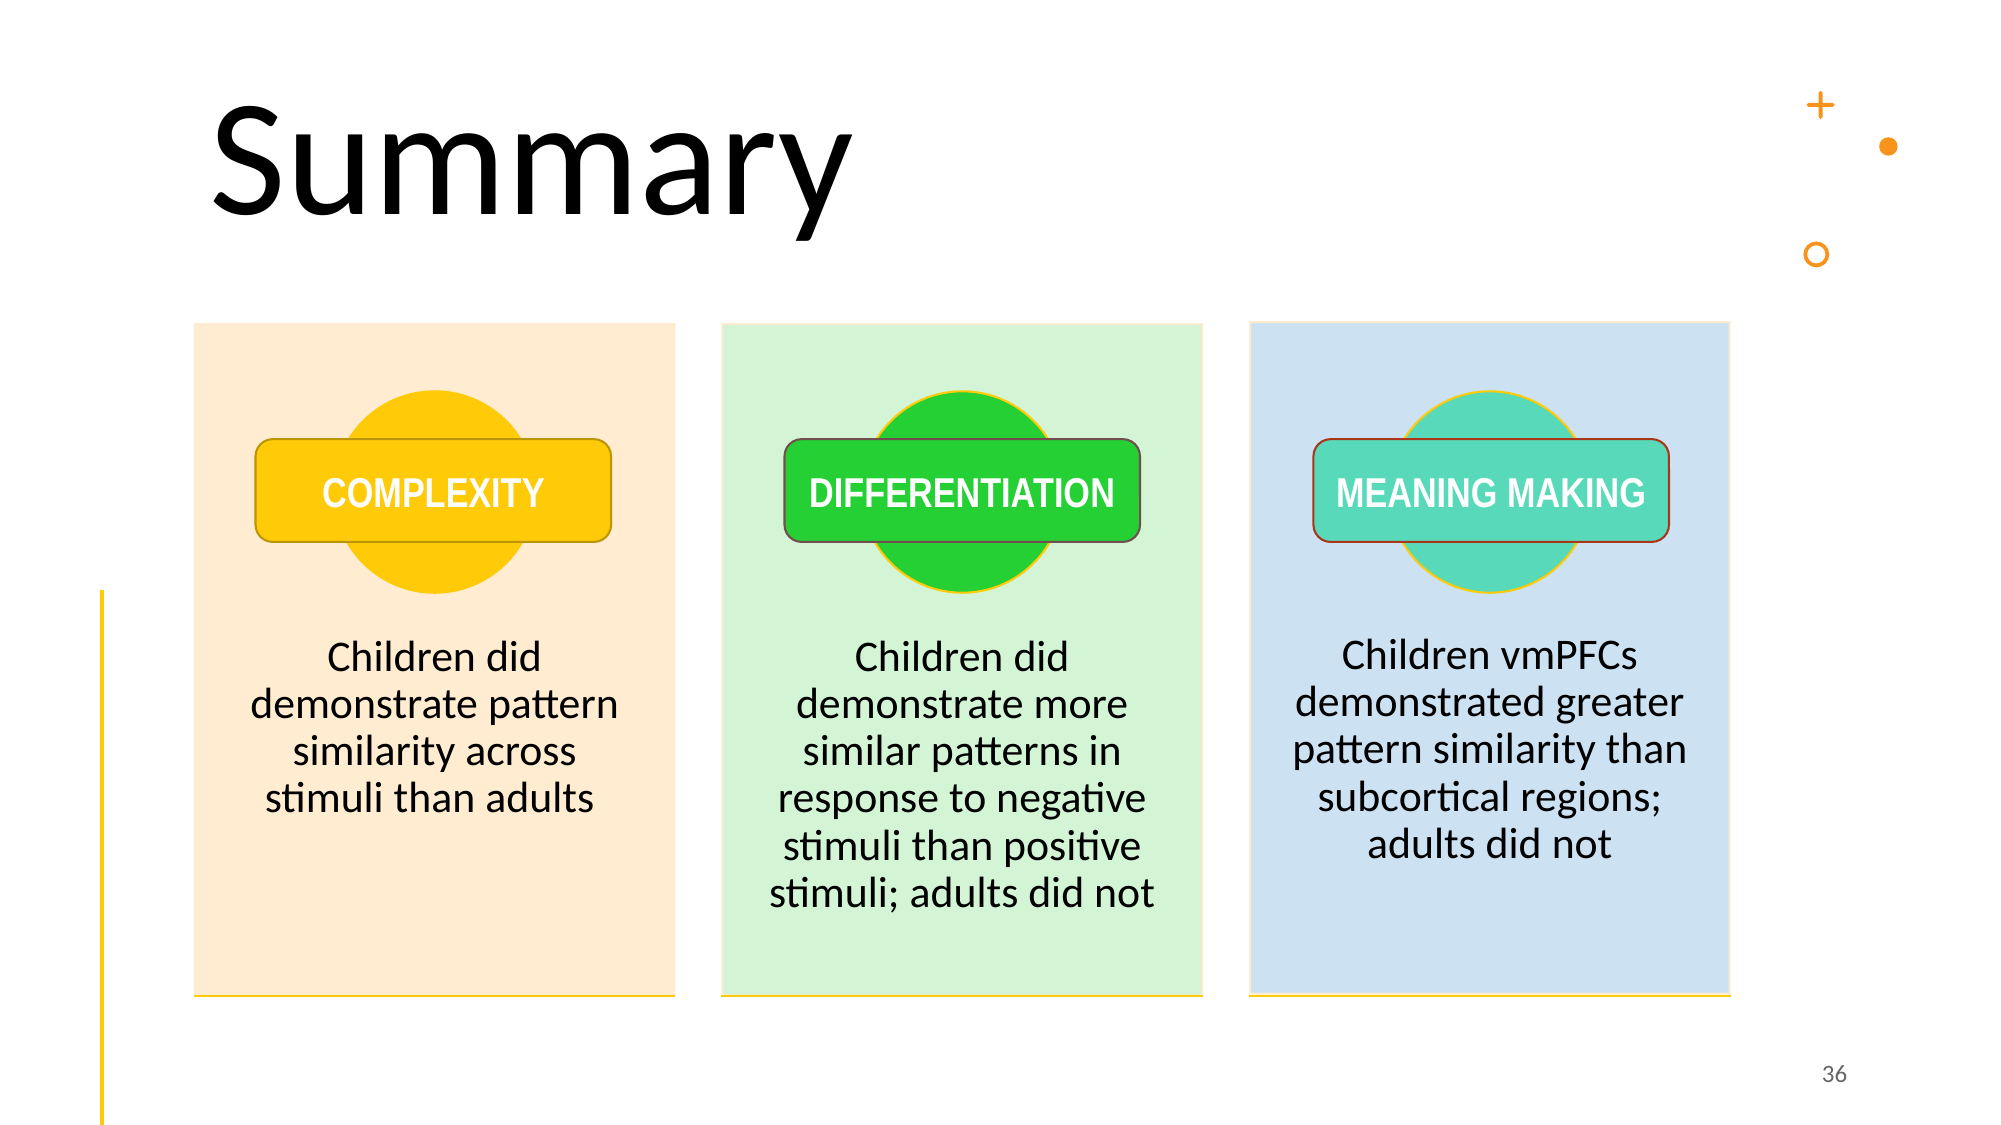

# Summary

Children did demonstrate pattern similarity across stimuli than adults
1
Children did demonstrate more similar patterns in response to negative stimuli than positive stimuli; adults did not
2
Children vmPFCs demonstrated greater pattern similarity than subcortical regions; adults did not
3
MEANING MAKING
COMPLEXITY
DIFFERENTIATION
36